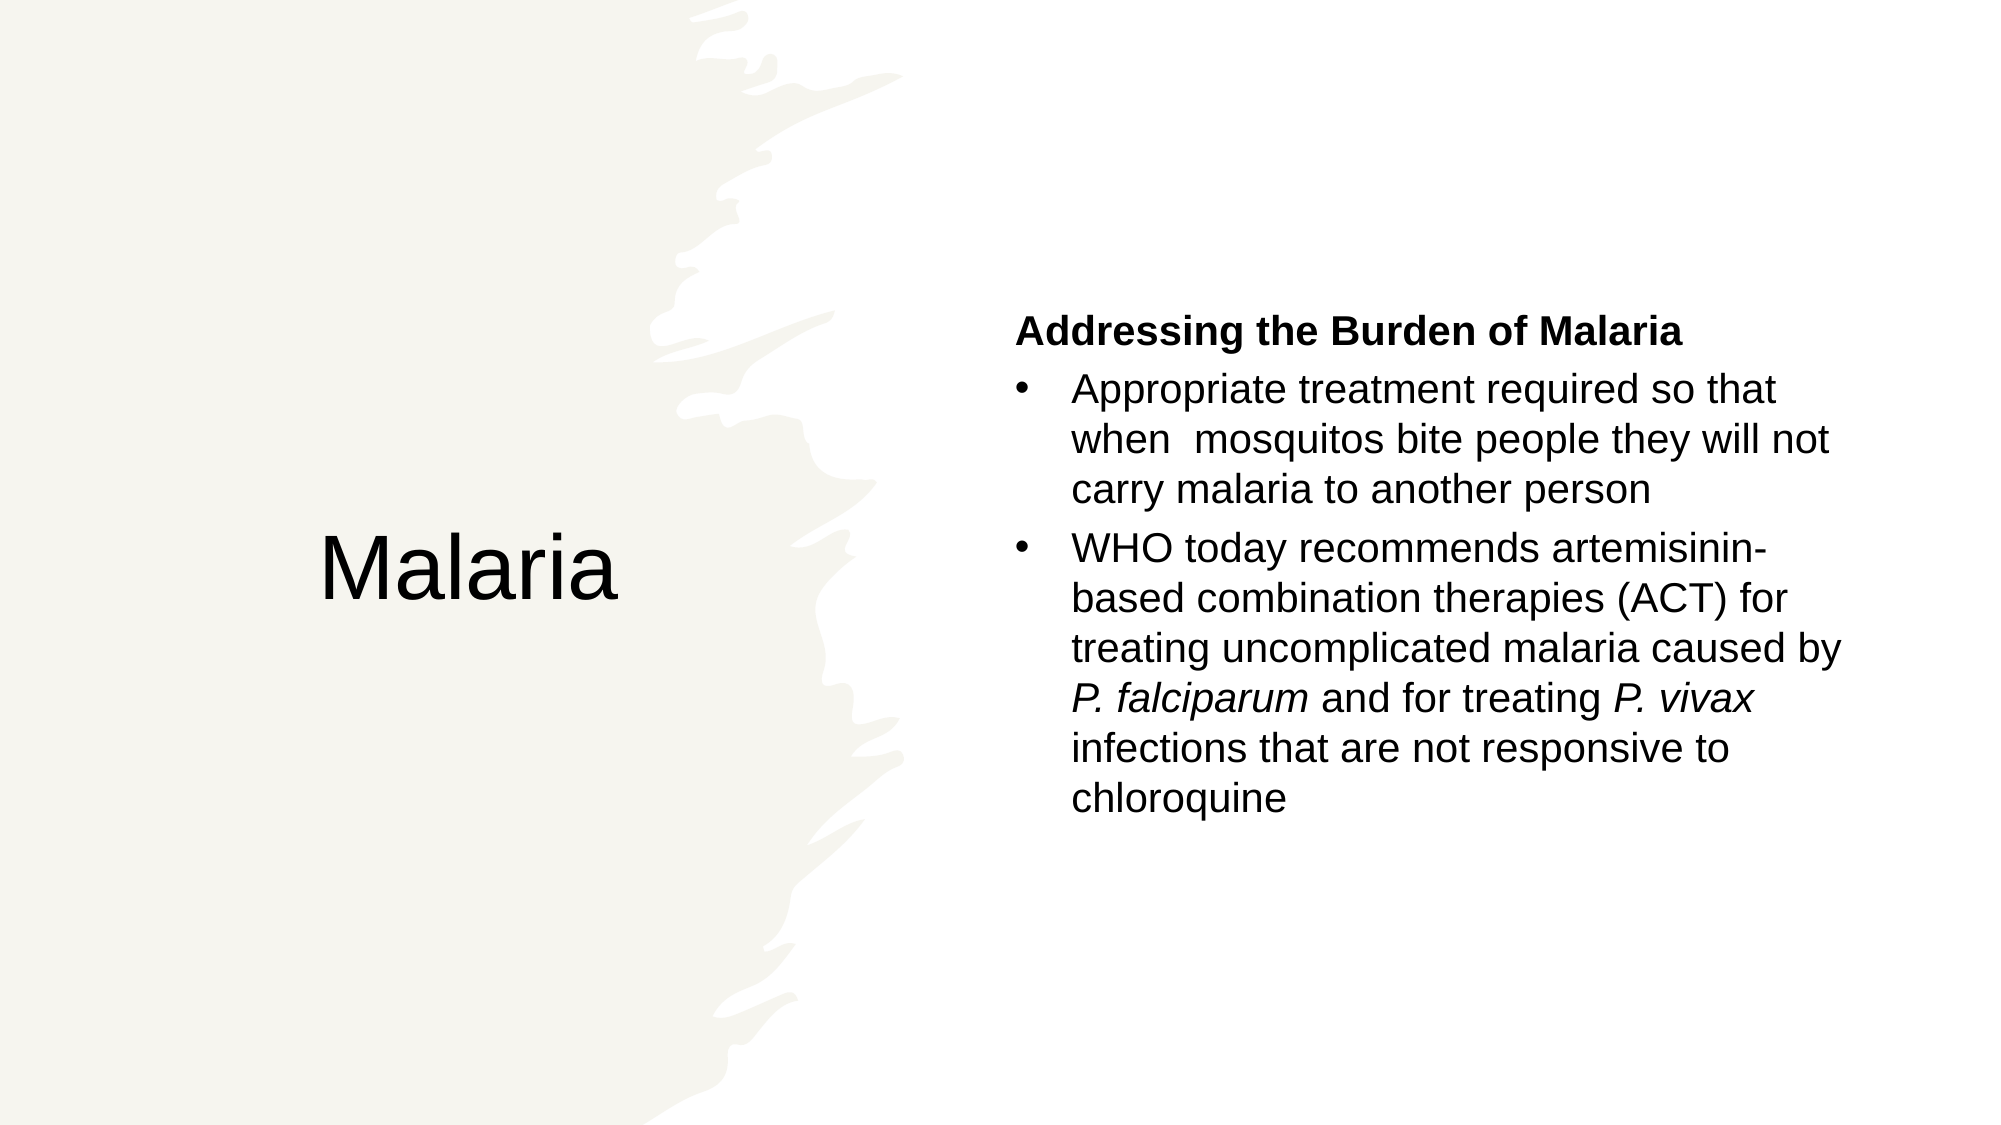

# Malaria
Addressing the Burden of Malaria
Appropriate treatment required so that when  mosquitos bite people they will not carry malaria to another person
WHO today recommends artemisinin-based combination therapies (ACT) for treating uncomplicated malaria caused by P. falciparum and for treating P. vivax infections that are not responsive to chloroquine